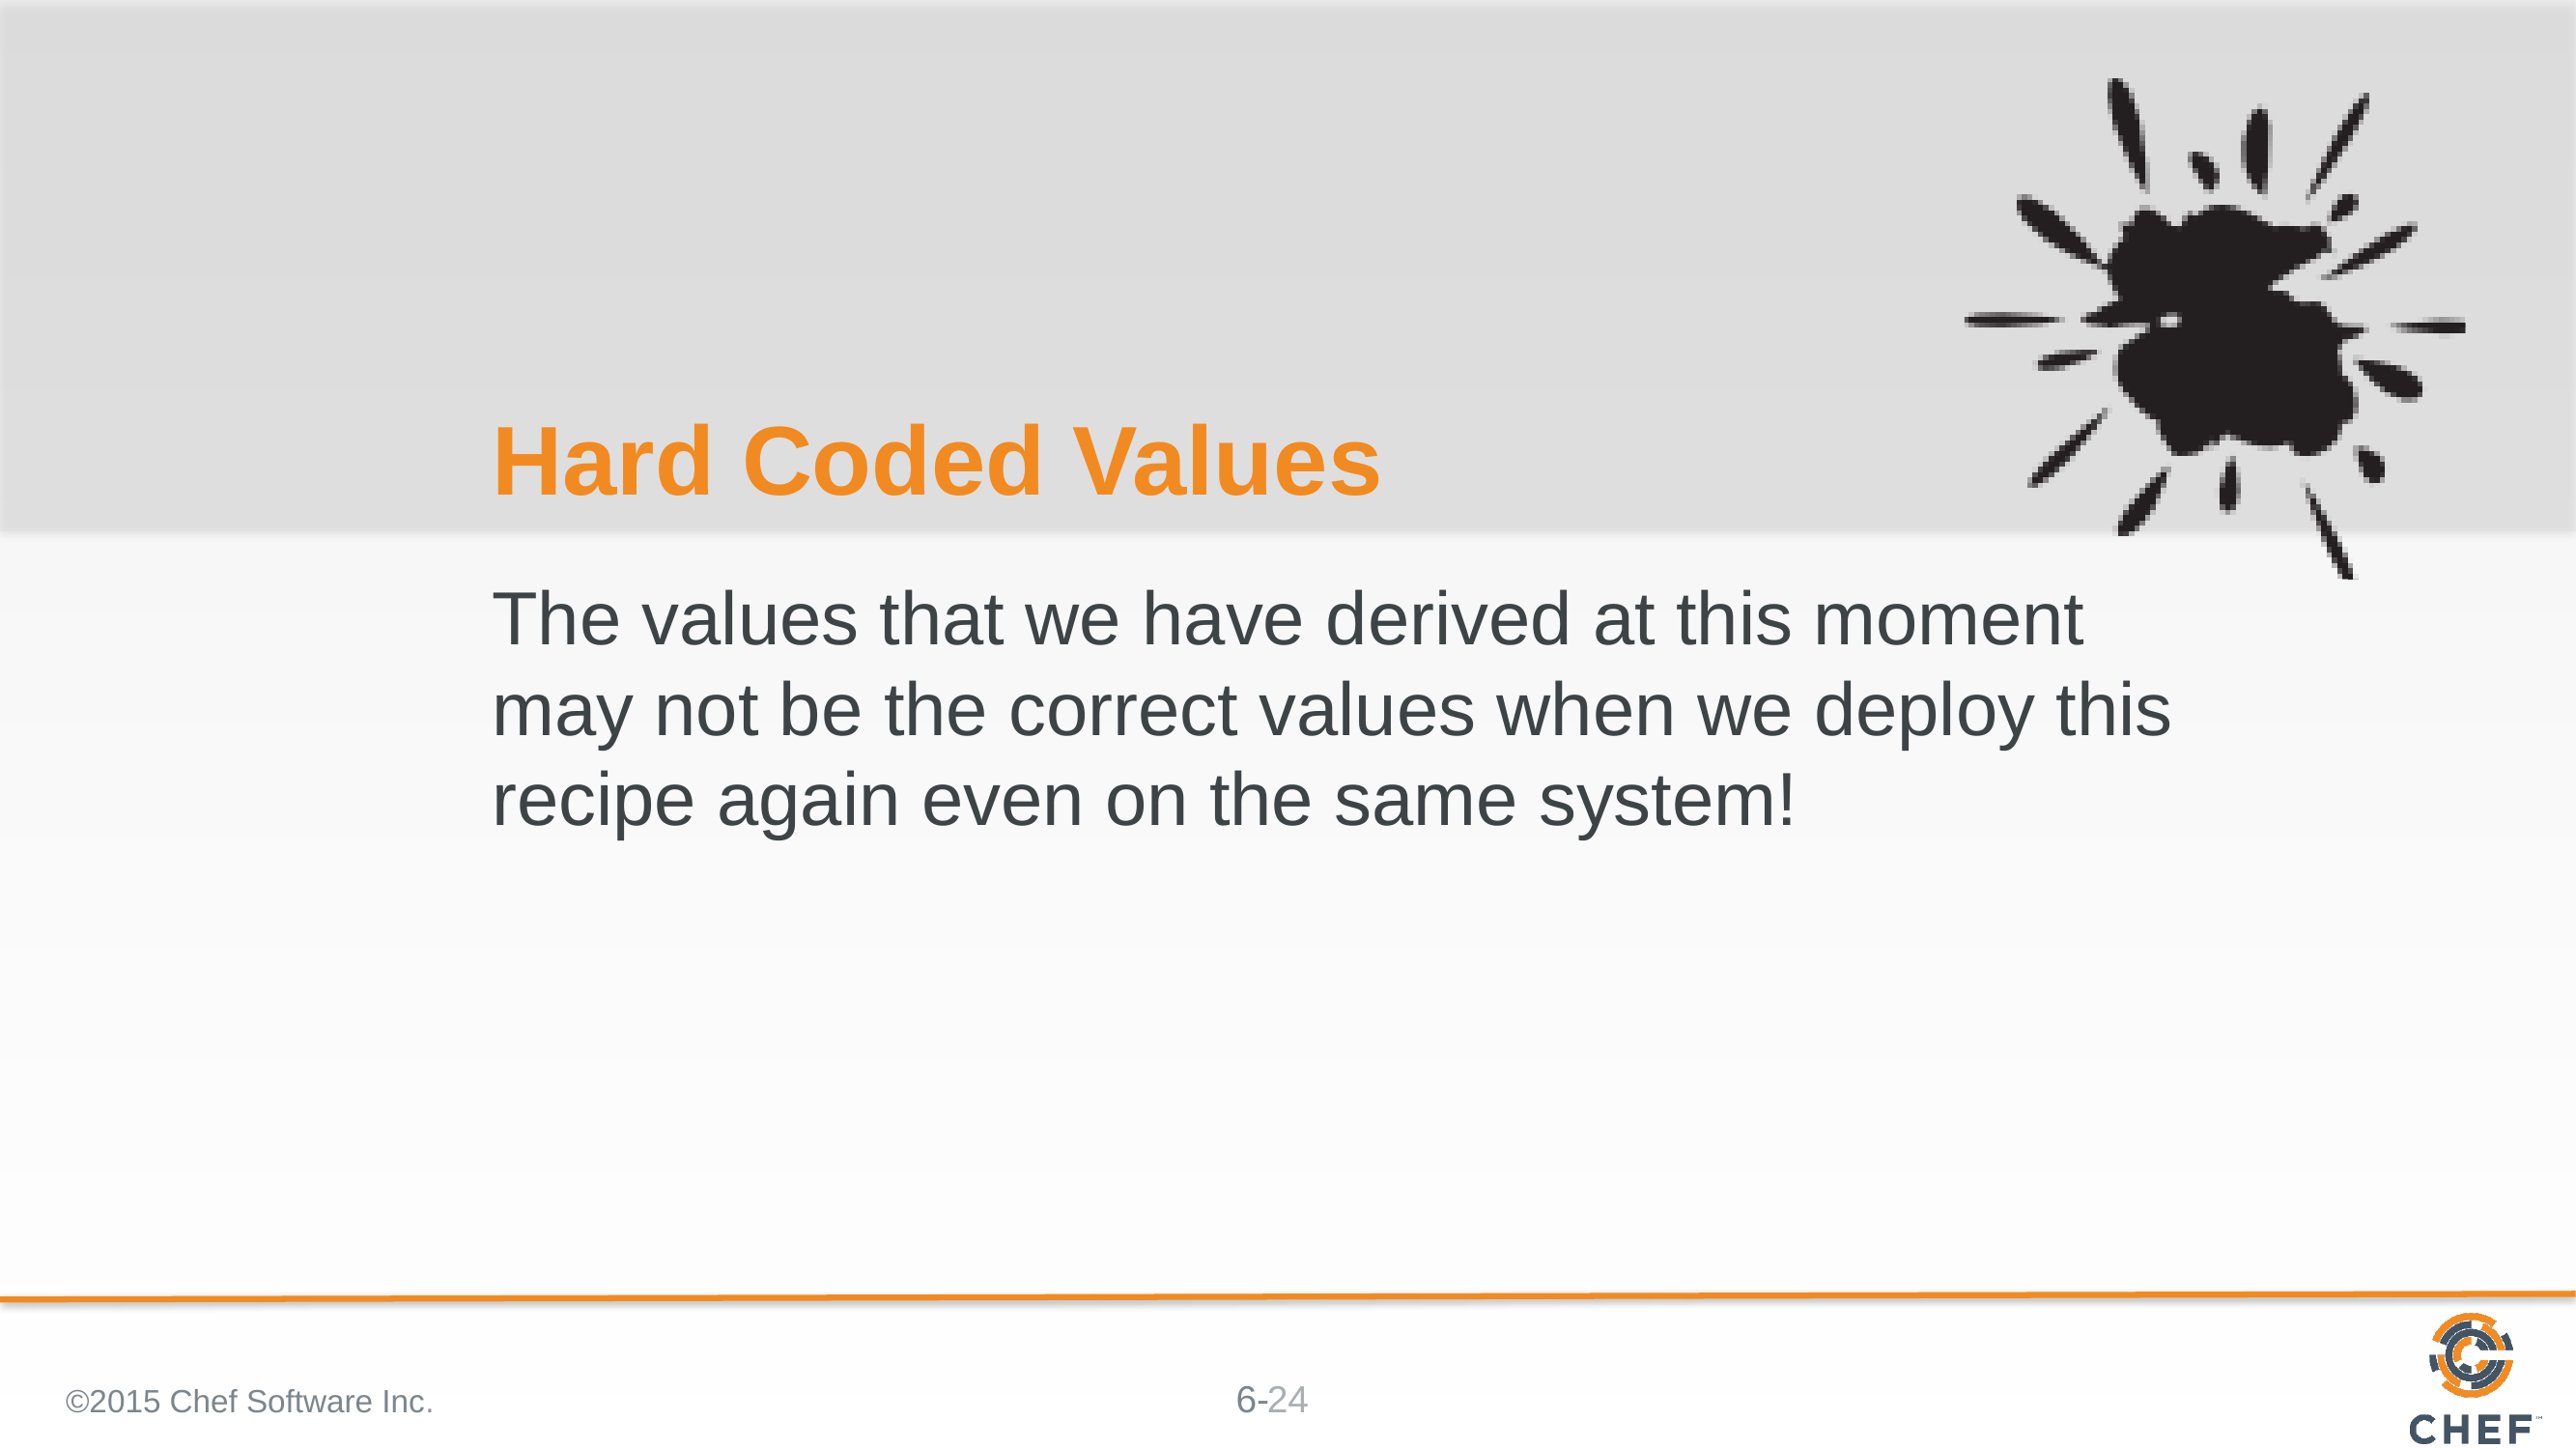

# Hard Coded Values
The values that we have derived at this moment may not be the correct values when we deploy this recipe again even on the same system!
©2015 Chef Software Inc.
24